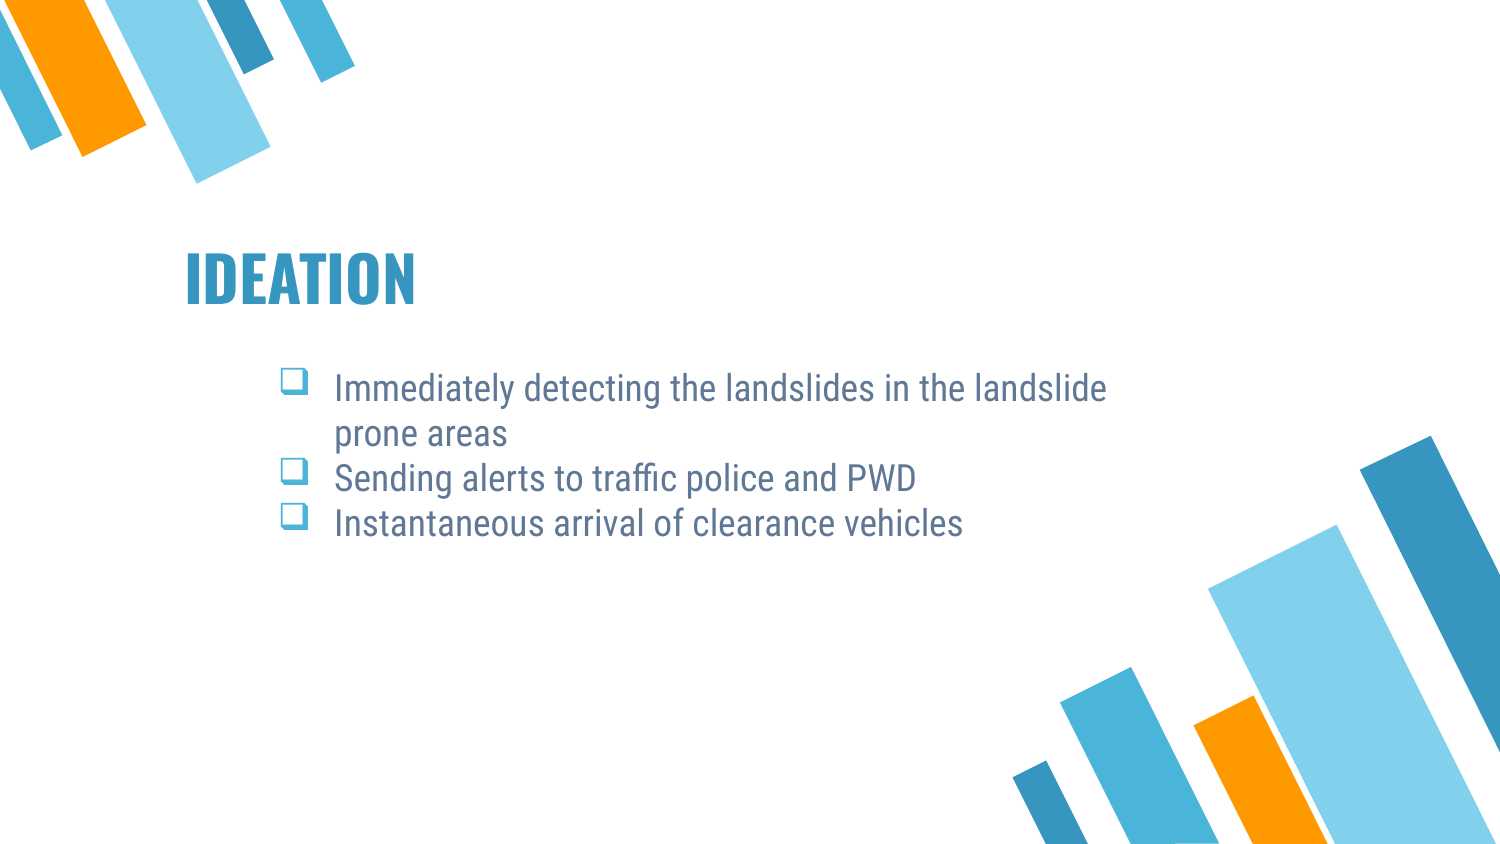

# IDEATION
Immediately detecting the landslides in the landslide prone areas
Sending alerts to traffic police and PWD
Instantaneous arrival of clearance vehicles